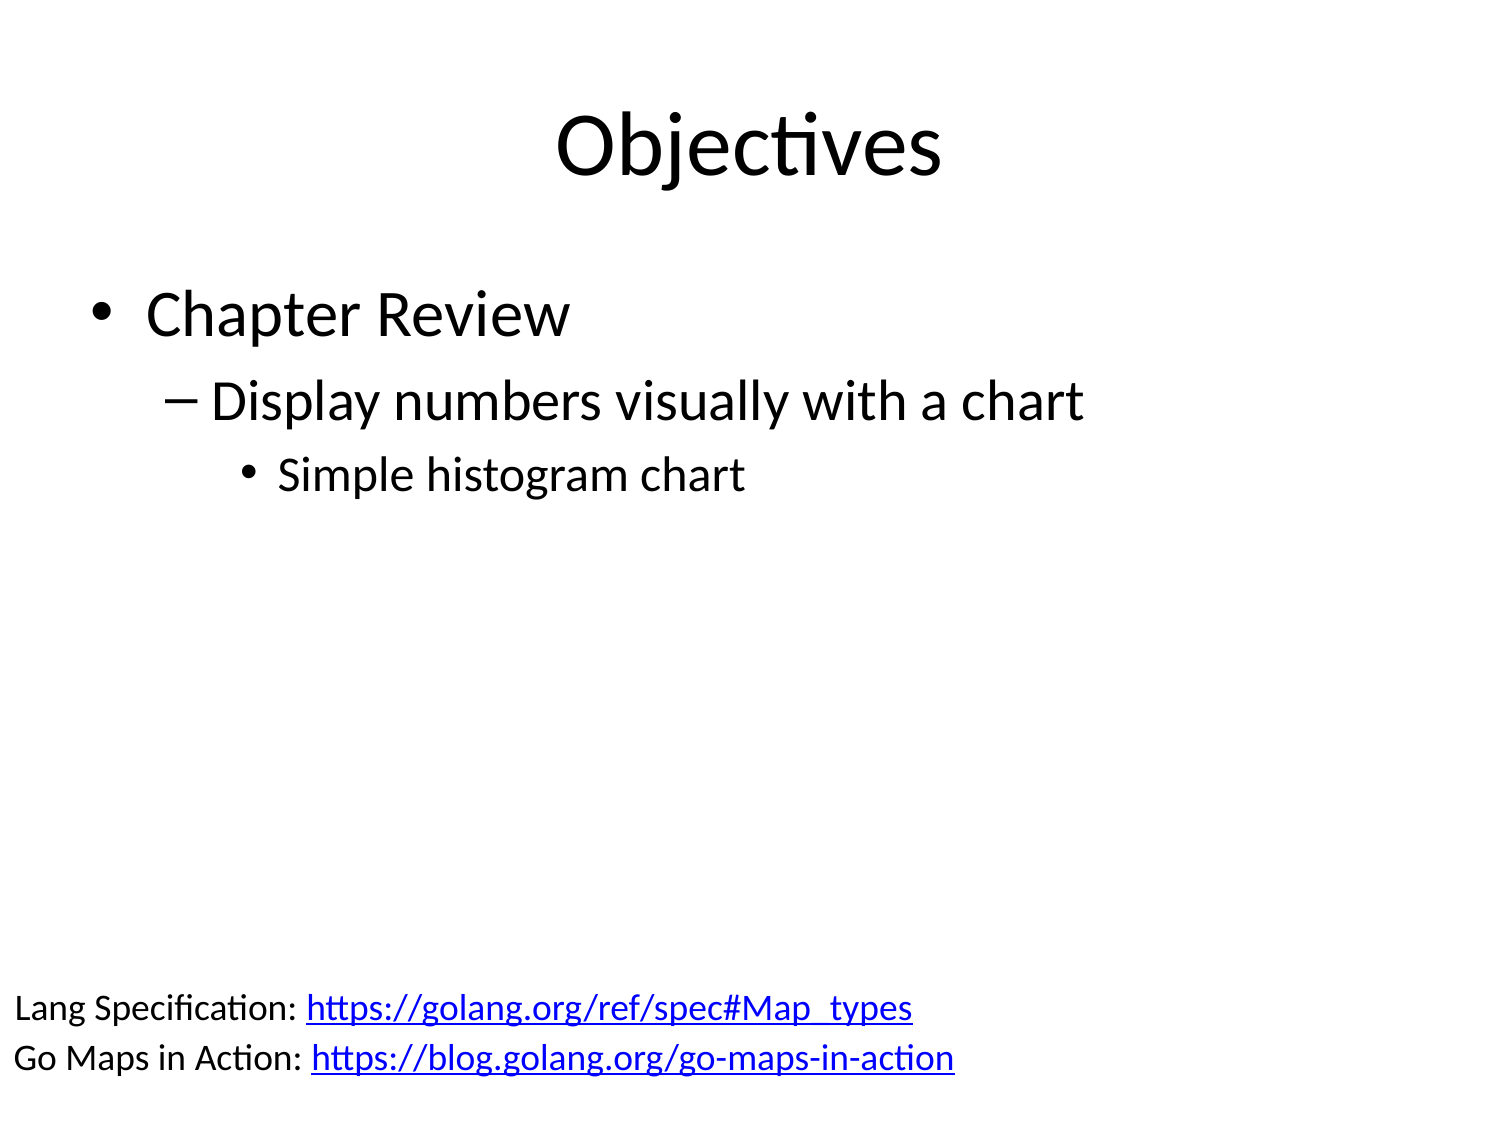

# Objectives
Chapter Review
Display numbers visually with a chart
Simple histogram chart
Lang Specification: https://golang.org/ref/spec#Map_types
Go Maps in Action: https://blog.golang.org/go-maps-in-action